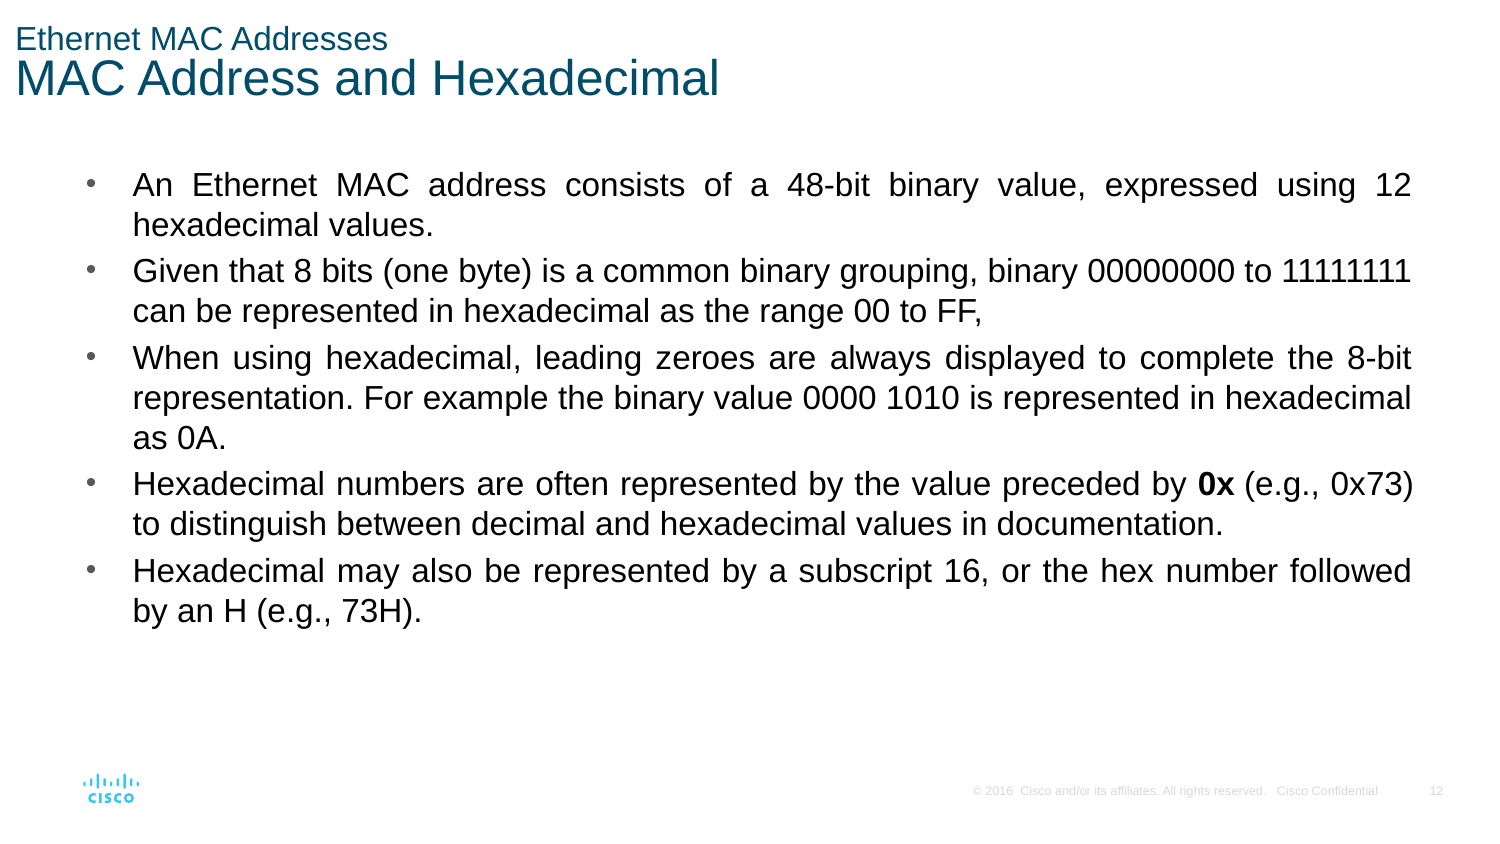

# Ethernet MAC Addresses MAC Address and Hexadecimal
An Ethernet MAC address consists of a 48-bit binary value, expressed using 12 hexadecimal values.
Given that 8 bits (one byte) is a common binary grouping, binary 00000000 to 11111111 can be represented in hexadecimal as the range 00 to FF,
When using hexadecimal, leading zeroes are always displayed to complete the 8-bit representation. For example the binary value 0000 1010 is represented in hexadecimal as 0A.
Hexadecimal numbers are often represented by the value preceded by 0x (e.g., 0x73) to distinguish between decimal and hexadecimal values in documentation.
Hexadecimal may also be represented by a subscript 16, or the hex number followed by an H (e.g., 73H).